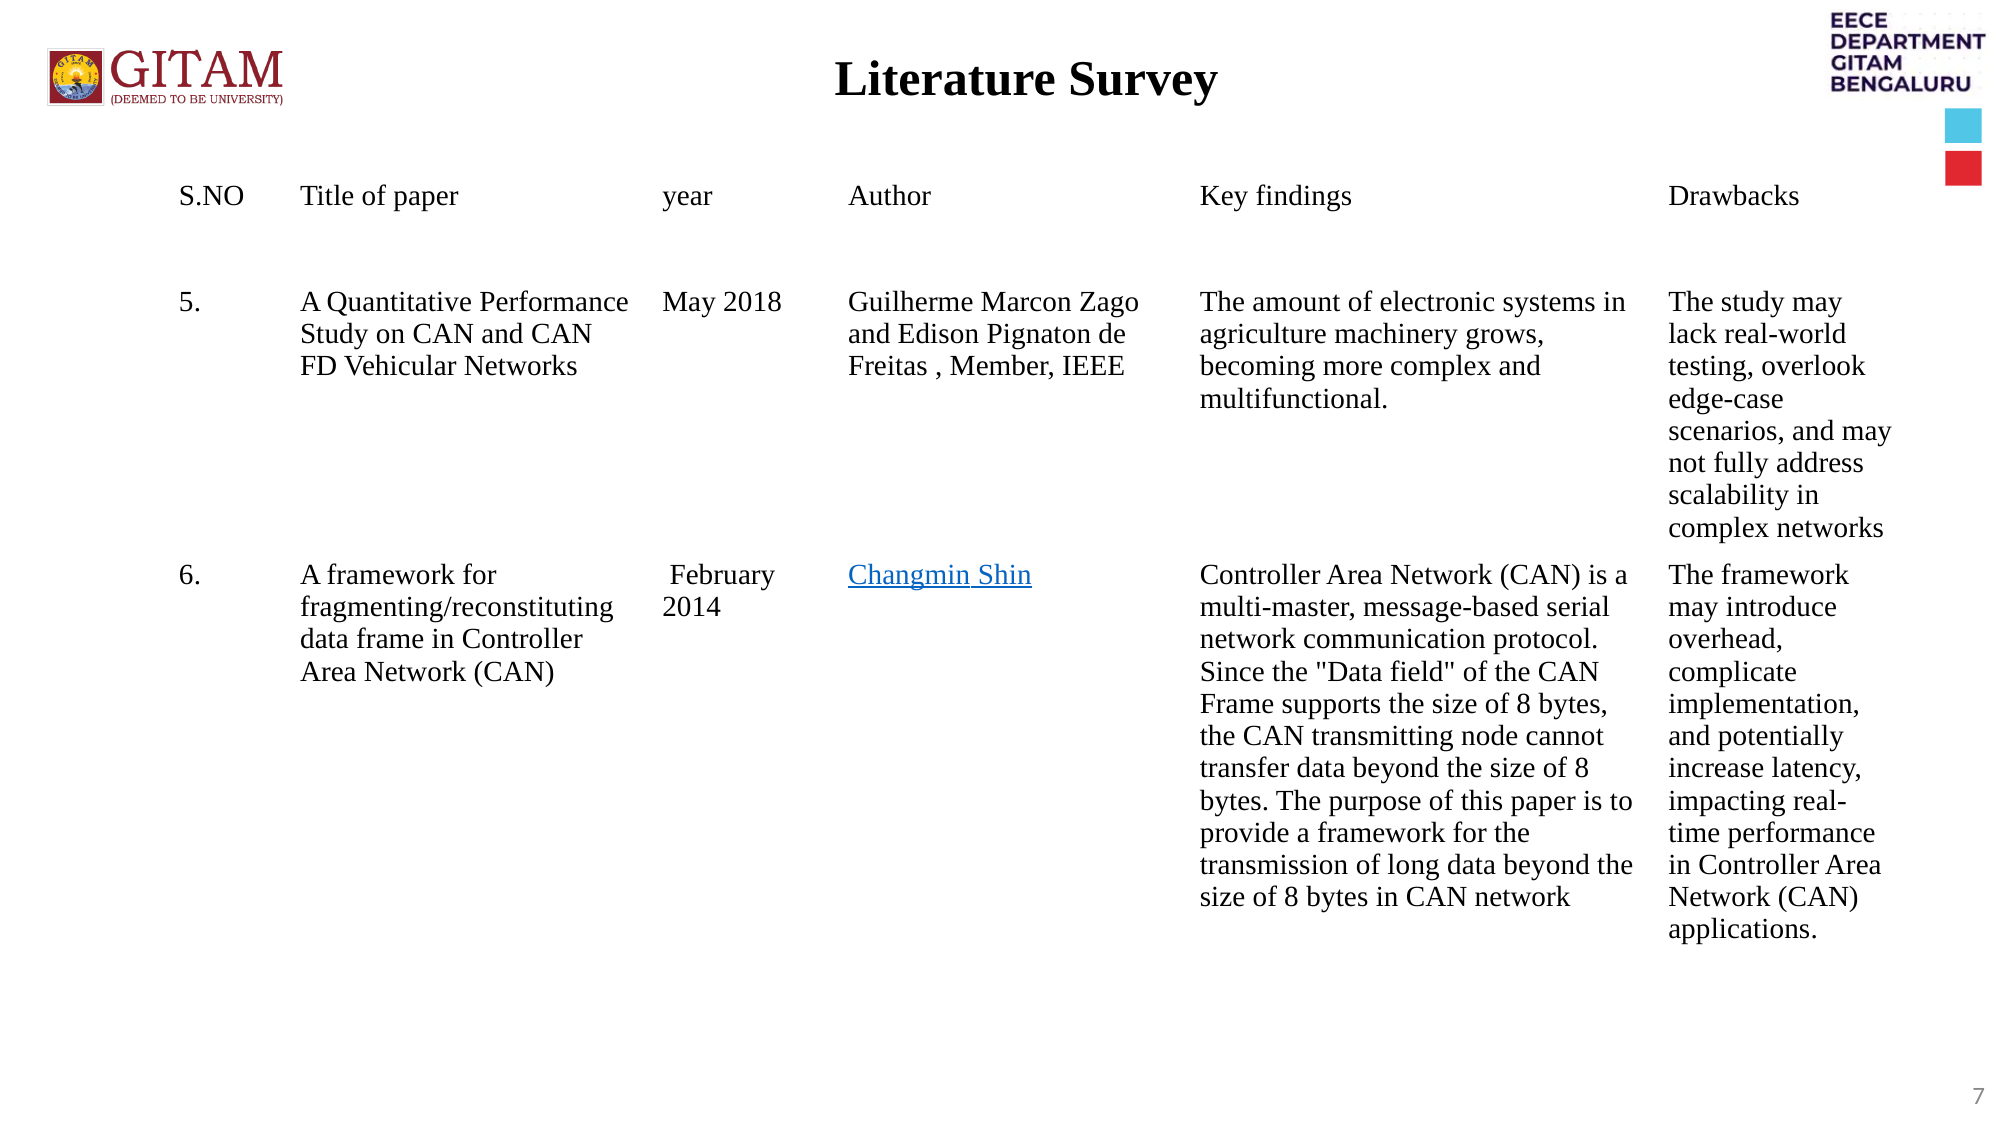

Literature Survey
| S.NO | Title of paper | year | Author | Key findings | Drawbacks |
| --- | --- | --- | --- | --- | --- |
| 5. | A Quantitative Performance Study on CAN and CAN FD Vehicular Networks | May 2018 | Guilherme Marcon Zago and Edison Pignaton de Freitas , Member, IEEE | The amount of electronic systems in agriculture machinery grows, becoming more complex and multifunctional. | The study may lack real-world testing, overlook edge-case scenarios, and may not fully address scalability in complex networks |
| 6. | A framework for fragmenting/reconstituting data frame in Controller Area Network (CAN) | February 2014 | Changmin Shin | Controller Area Network (CAN) is a multi-master, message-based serial network communication protocol. Since the "Data field" of the CAN Frame supports the size of 8 bytes, the CAN transmitting node cannot transfer data beyond the size of 8 bytes. The purpose of this paper is to provide a framework for the transmission of long data beyond the size of 8 bytes in CAN network | The framework may introduce overhead, complicate implementation, and potentially increase latency, impacting real-time performance in Controller Area Network (CAN) applications. |
7